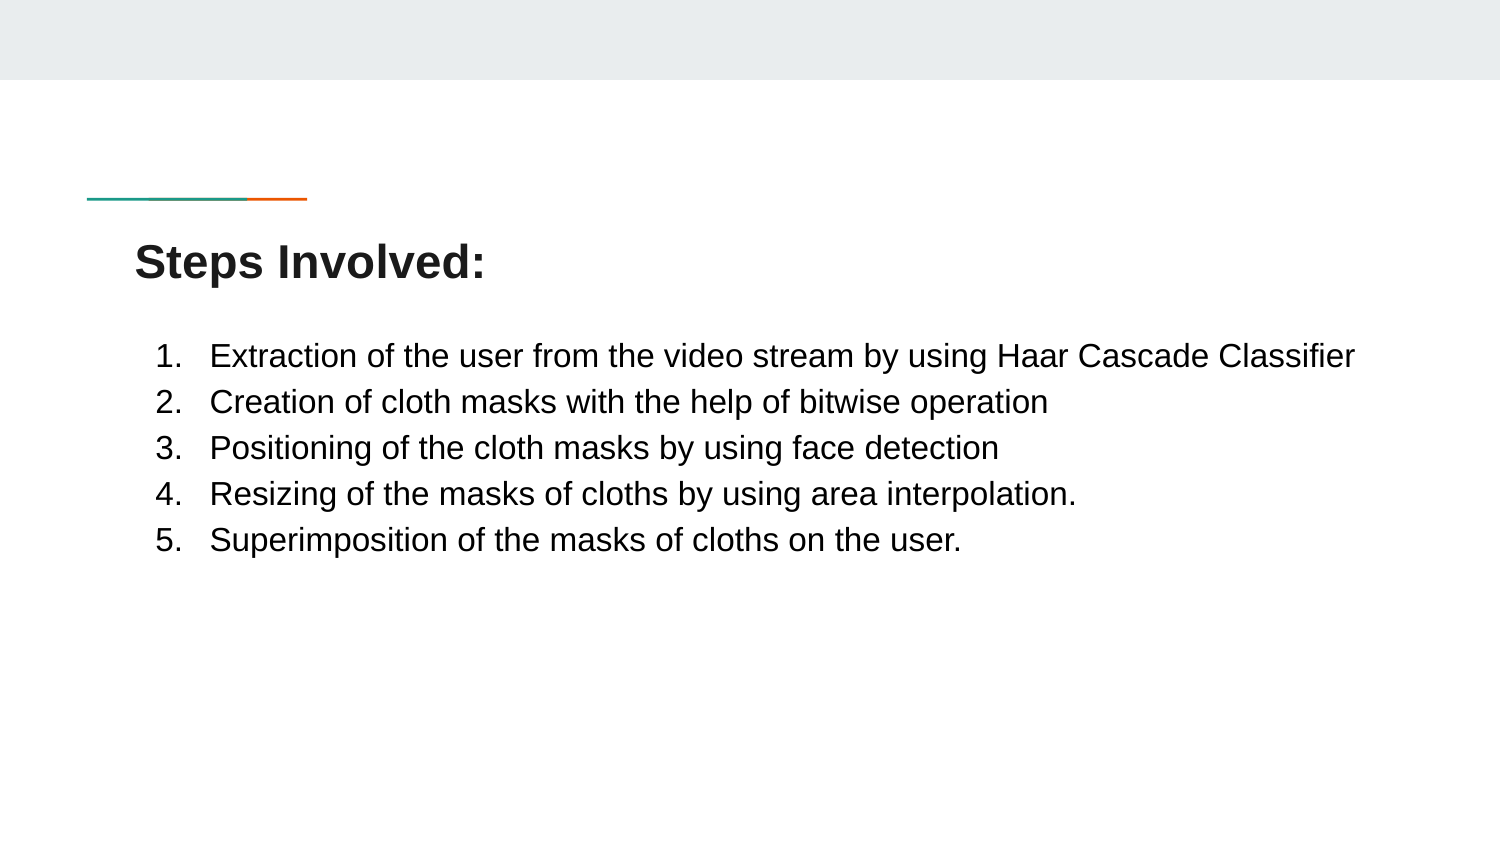

# Steps Involved:
Extraction of the user from the video stream by using Haar Cascade Classifier
Creation of cloth masks with the help of bitwise operation
Positioning of the cloth masks by using face detection
Resizing of the masks of cloths by using area interpolation.
Superimposition of the masks of cloths on the user.